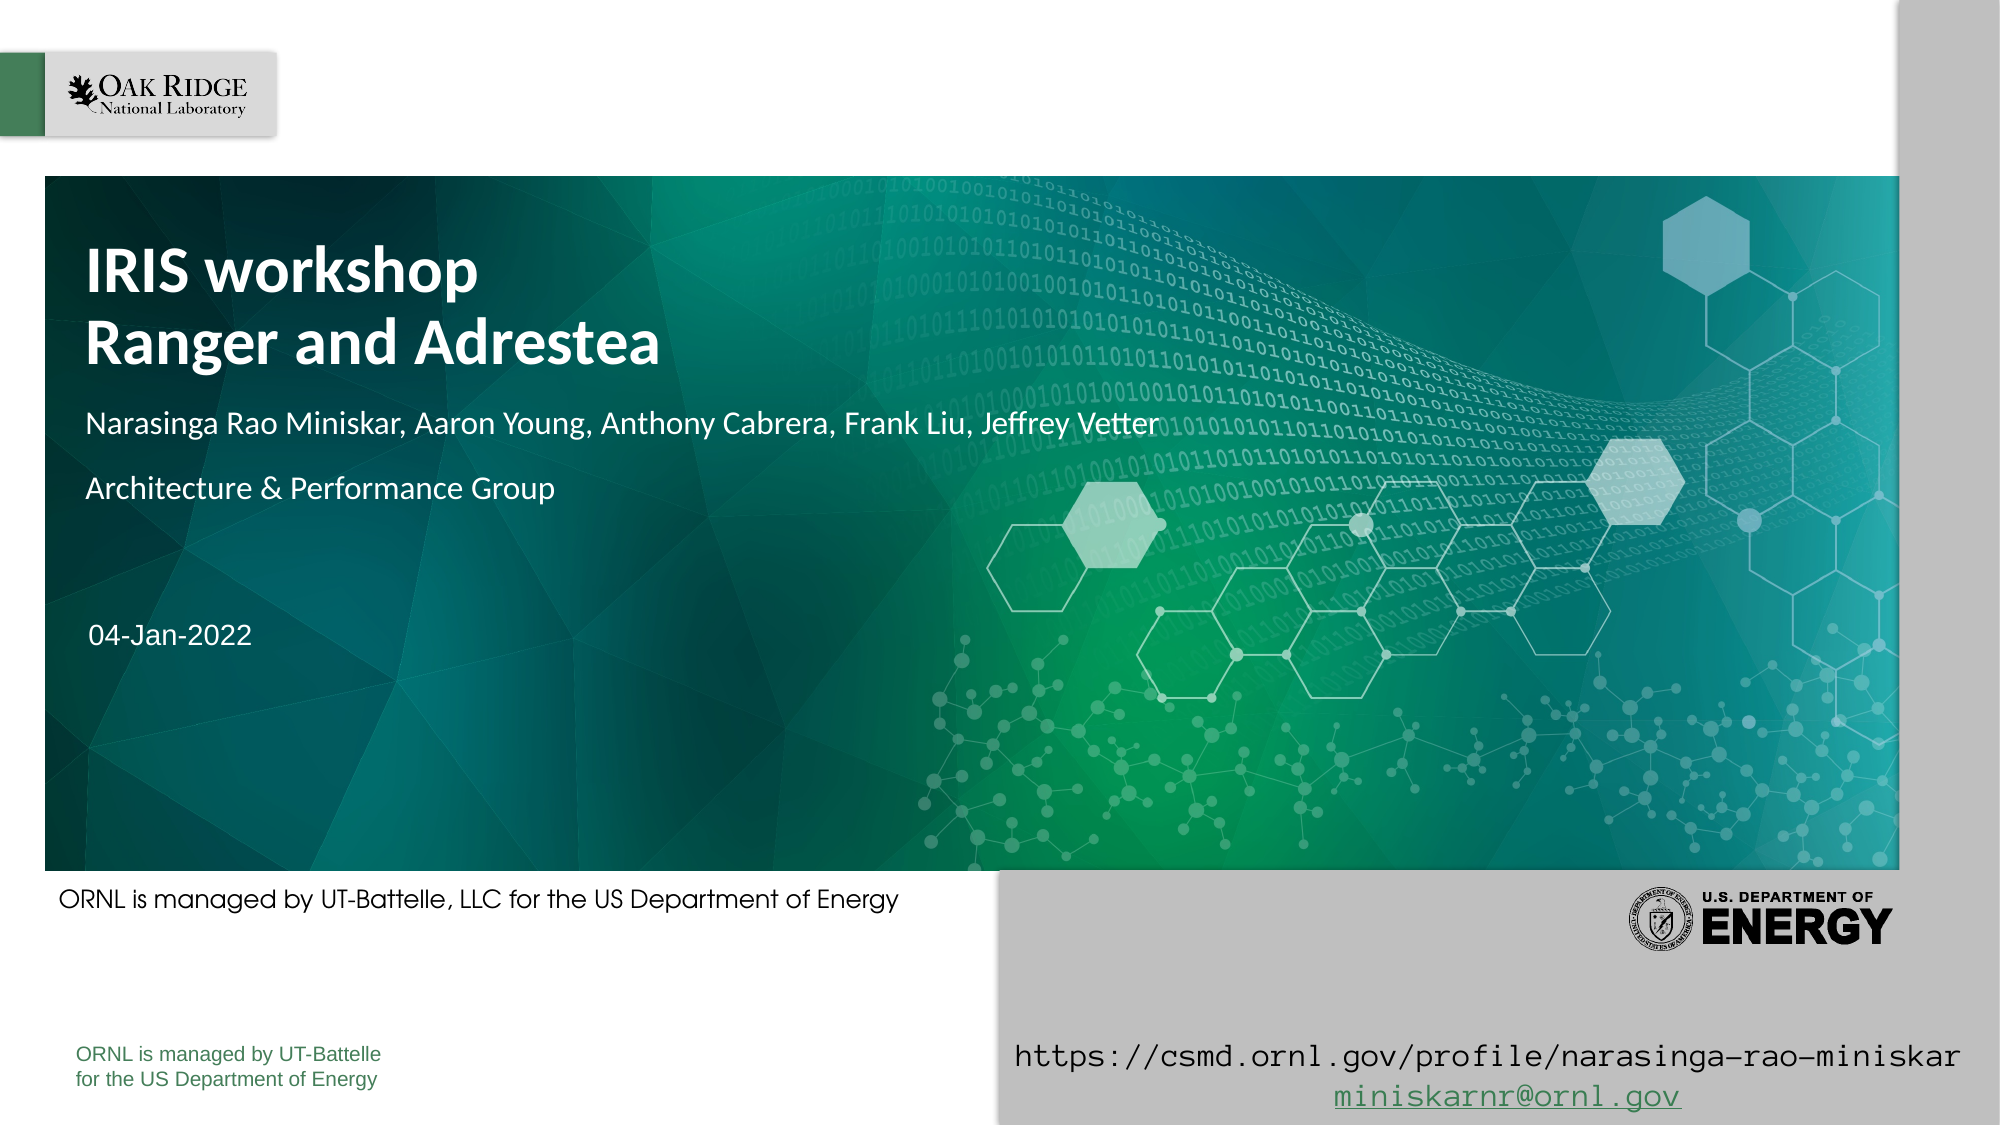

# IRIS workshop Ranger and Adrestea
Narasinga Rao Miniskar, Aaron Young, Anthony Cabrera, Frank Liu, Jeffrey Vetter
Architecture & Performance Group

04-Jan-2022
https://csmd.ornl.gov/profile/narasinga-rao-miniskar    miniskarnr@ornl.gov
ORNL is managed by UT-Battelle
for the US Department of Energy